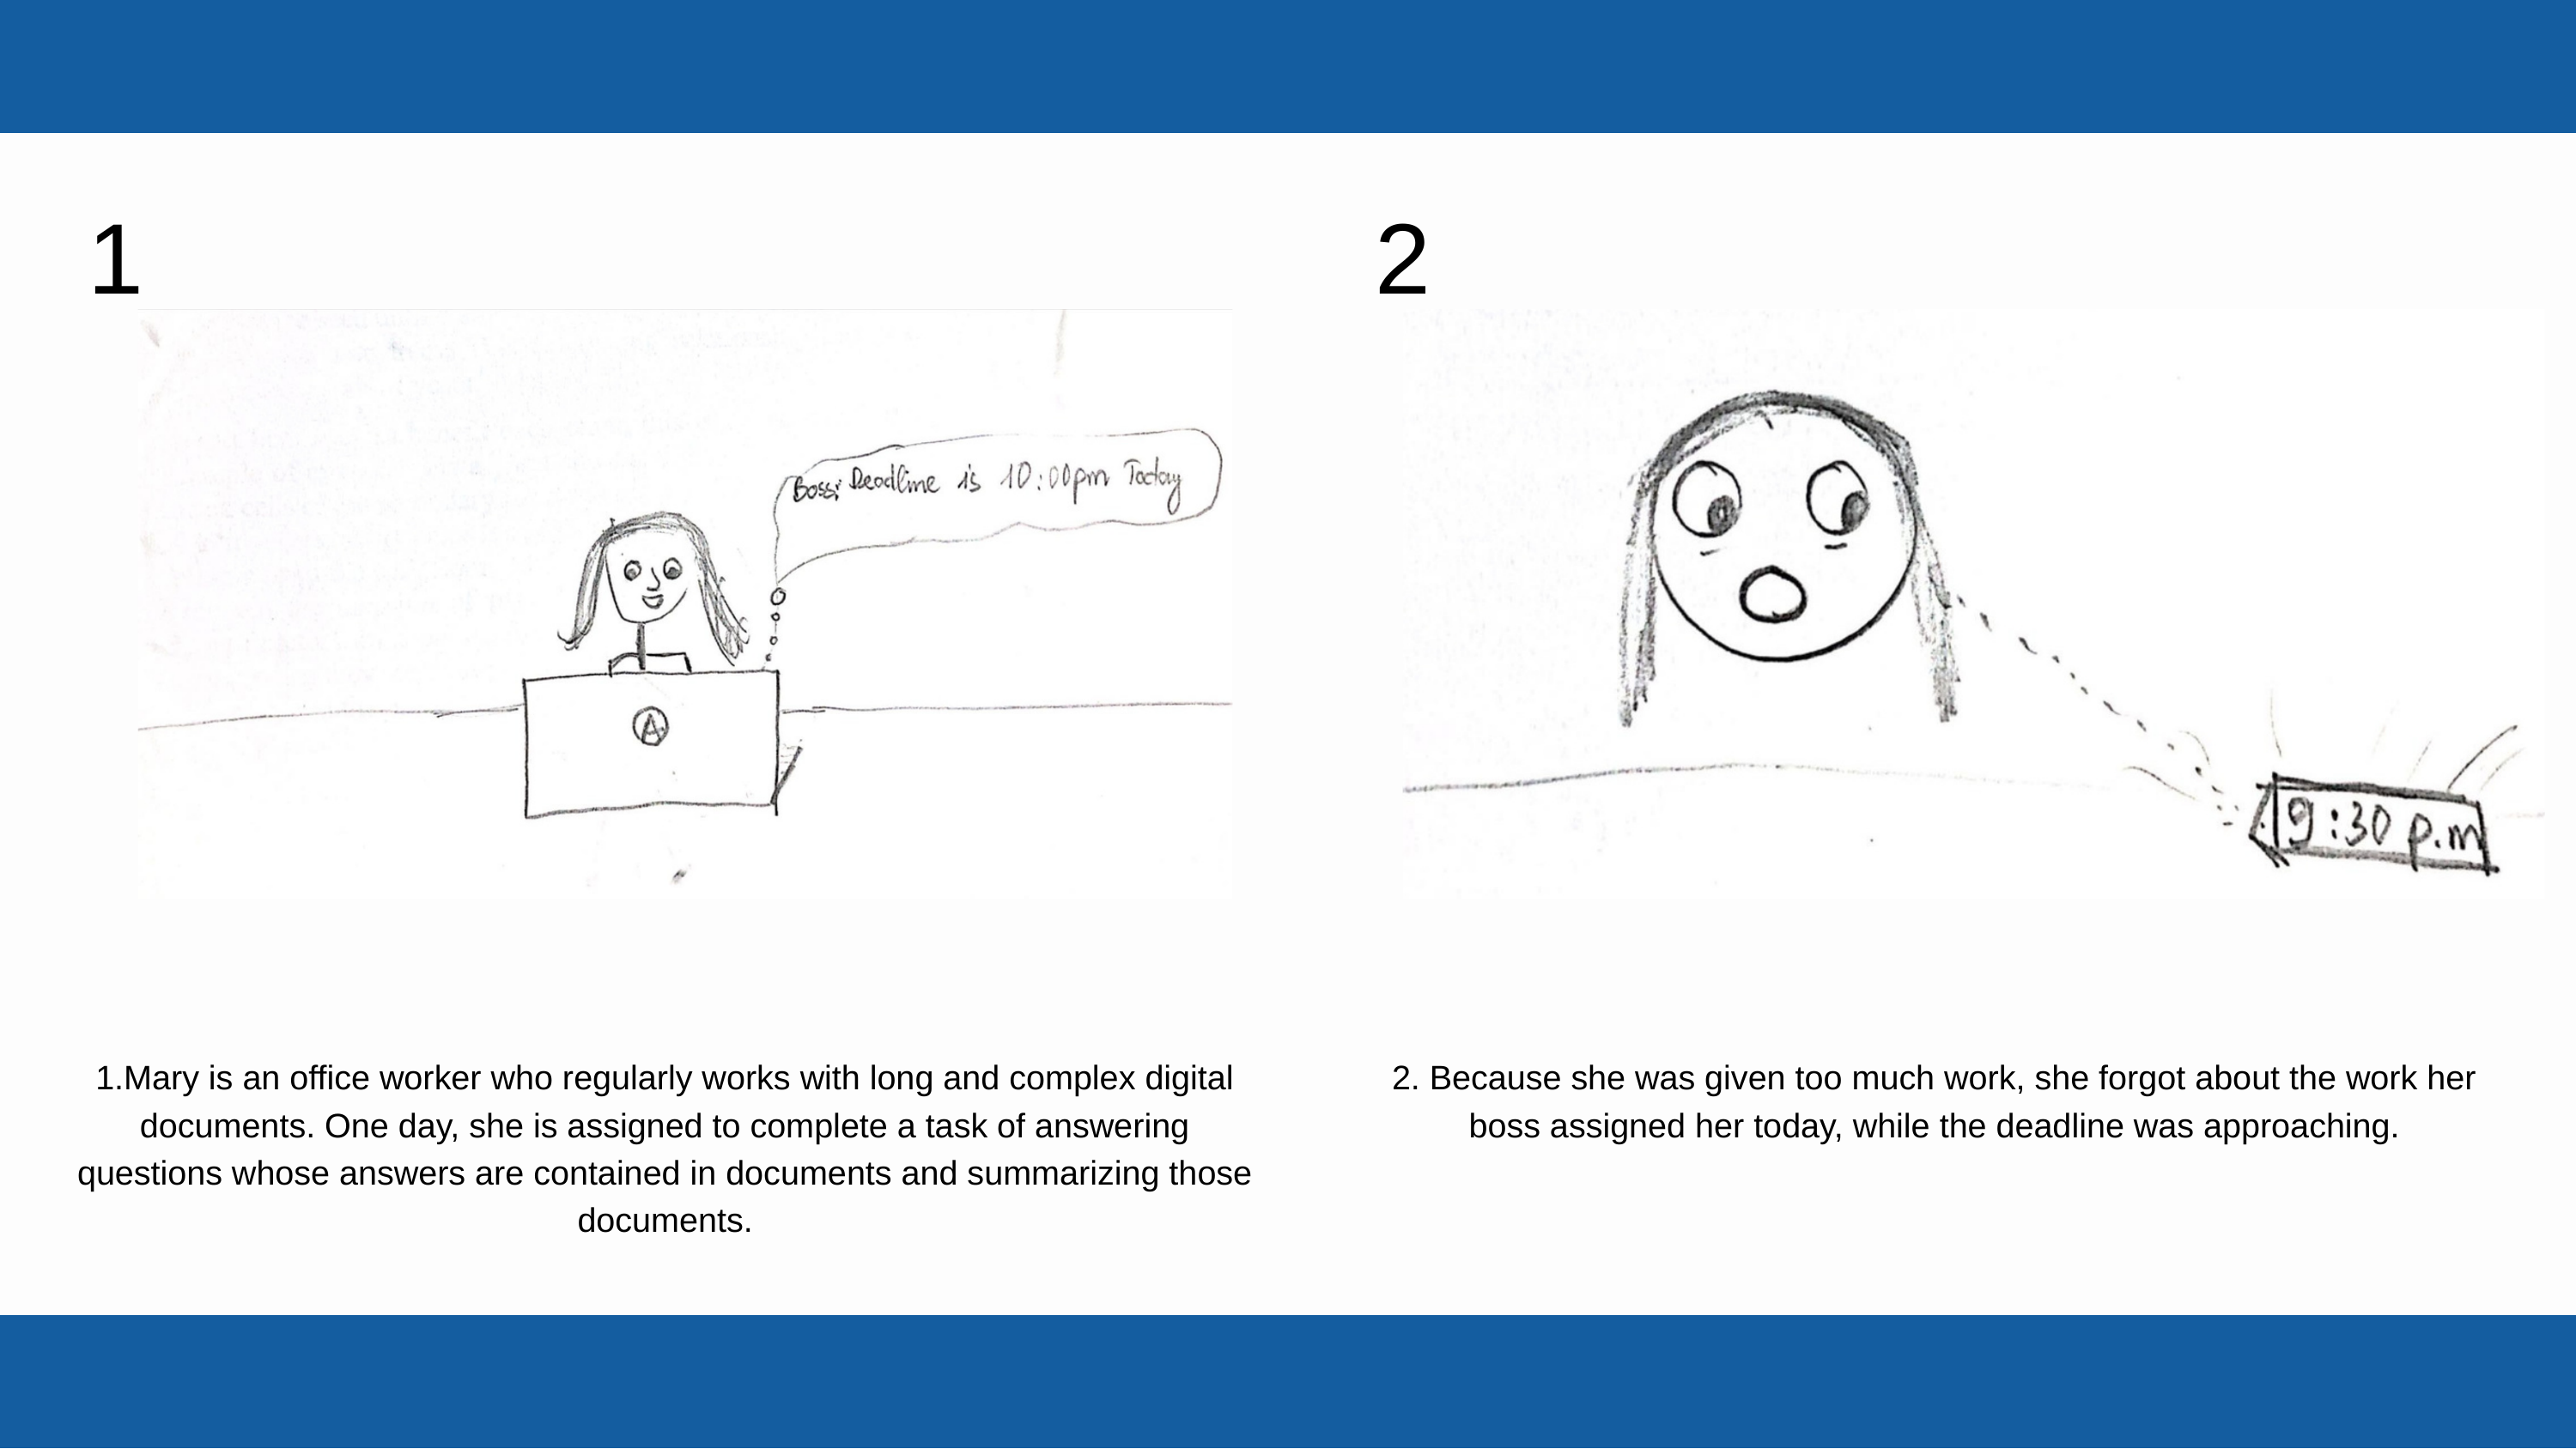

1
2

1.Mary is an office worker who regularly works with long and complex digital documents. One day, she is assigned to complete a task of answering questions whose answers are contained in documents and summarizing those documents.

2. Because she was given too much work, she forgot about the work her boss assigned her today, while the deadline was approaching.